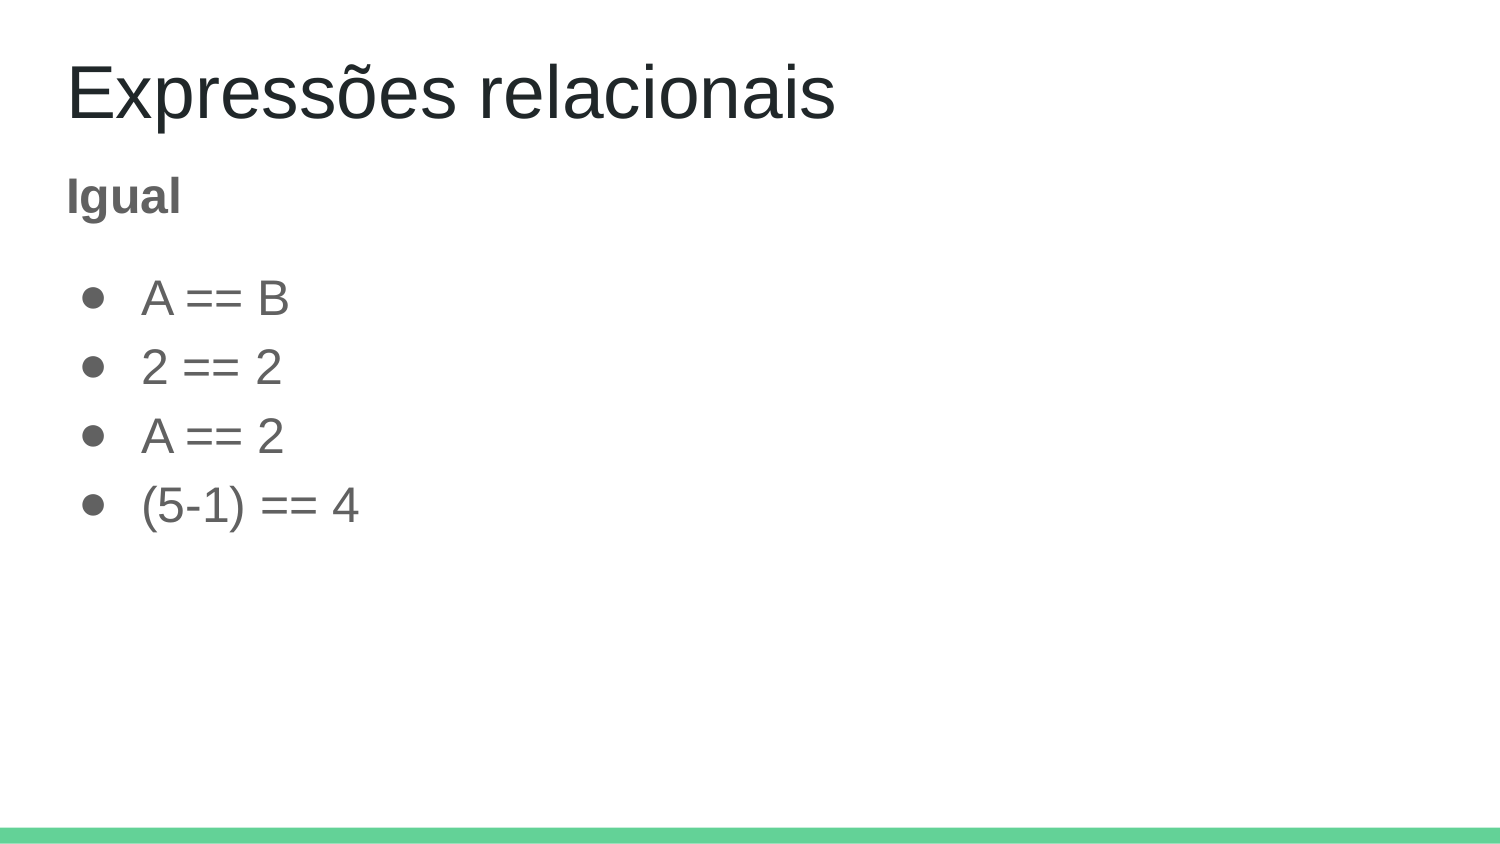

# Expressões relacionais
Igual
A == B
2 == 2
A == 2
(5-1) == 4